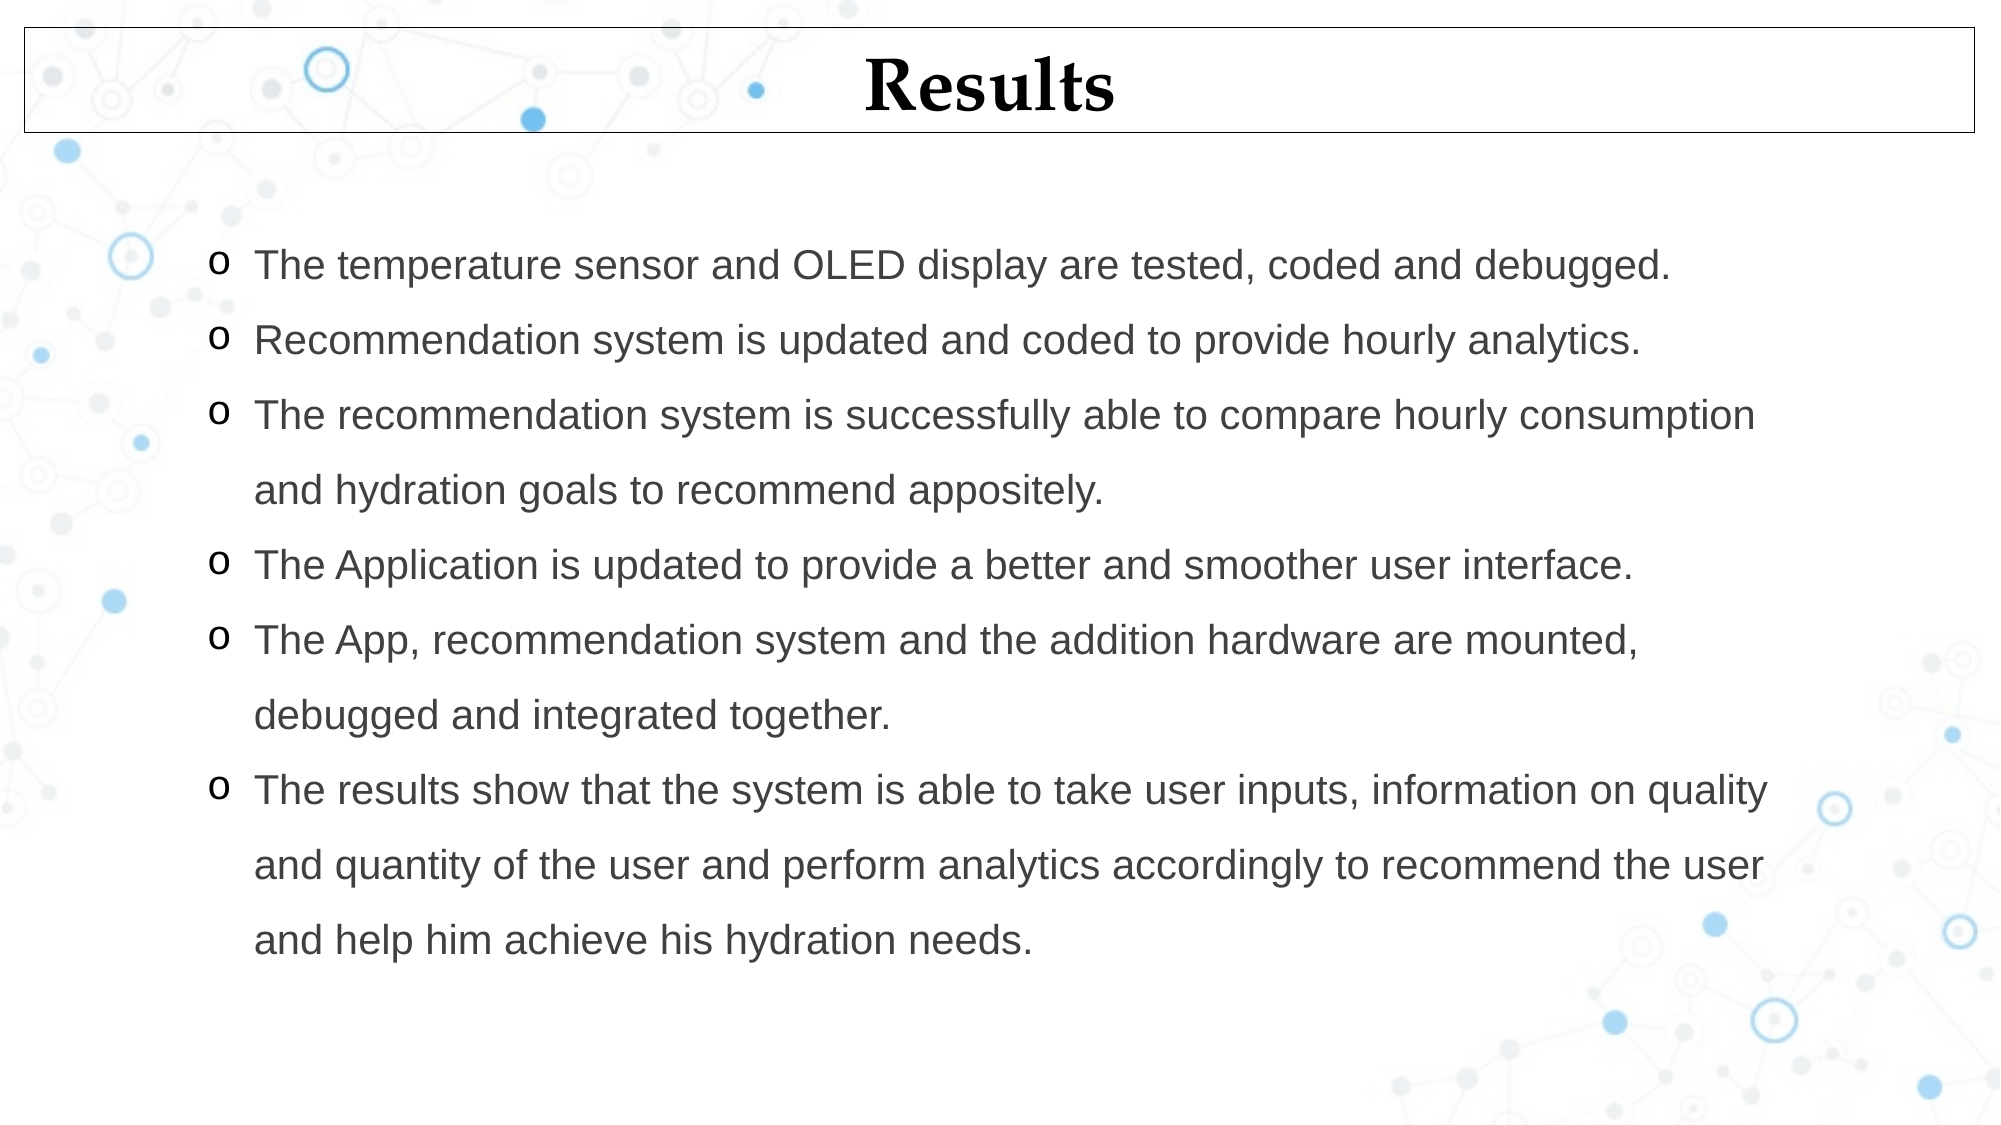

Results
The temperature sensor and OLED display are tested, coded and debugged.
Recommendation system is updated and coded to provide hourly analytics.
The recommendation system is successfully able to compare hourly consumption and hydration goals to recommend appositely.
The Application is updated to provide a better and smoother user interface.
The App, recommendation system and the addition hardware are mounted, debugged and integrated together.
The results show that the system is able to take user inputs, information on quality and quantity of the user and perform analytics accordingly to recommend the user and help him achieve his hydration needs.